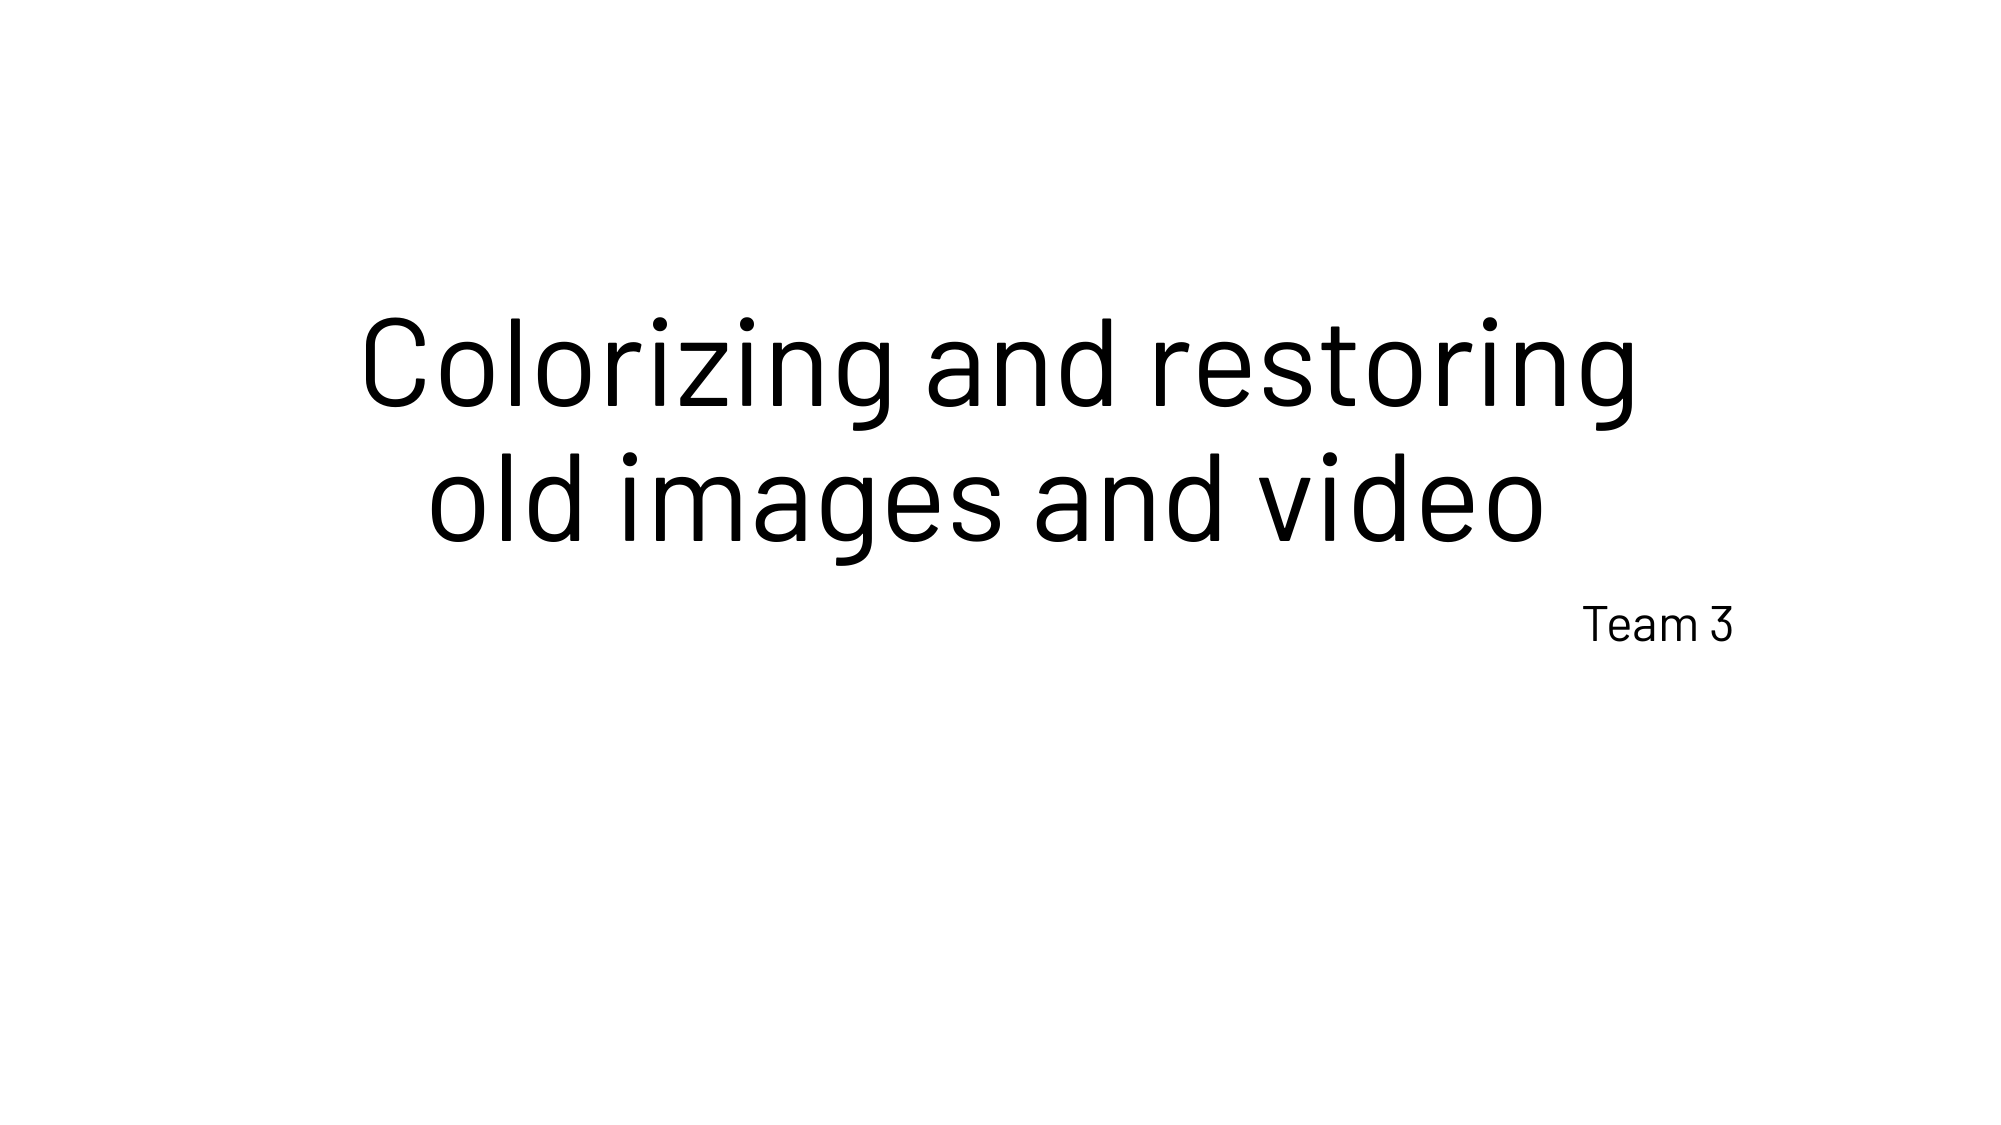

# Colorizing and restoring old images and video
Team 3